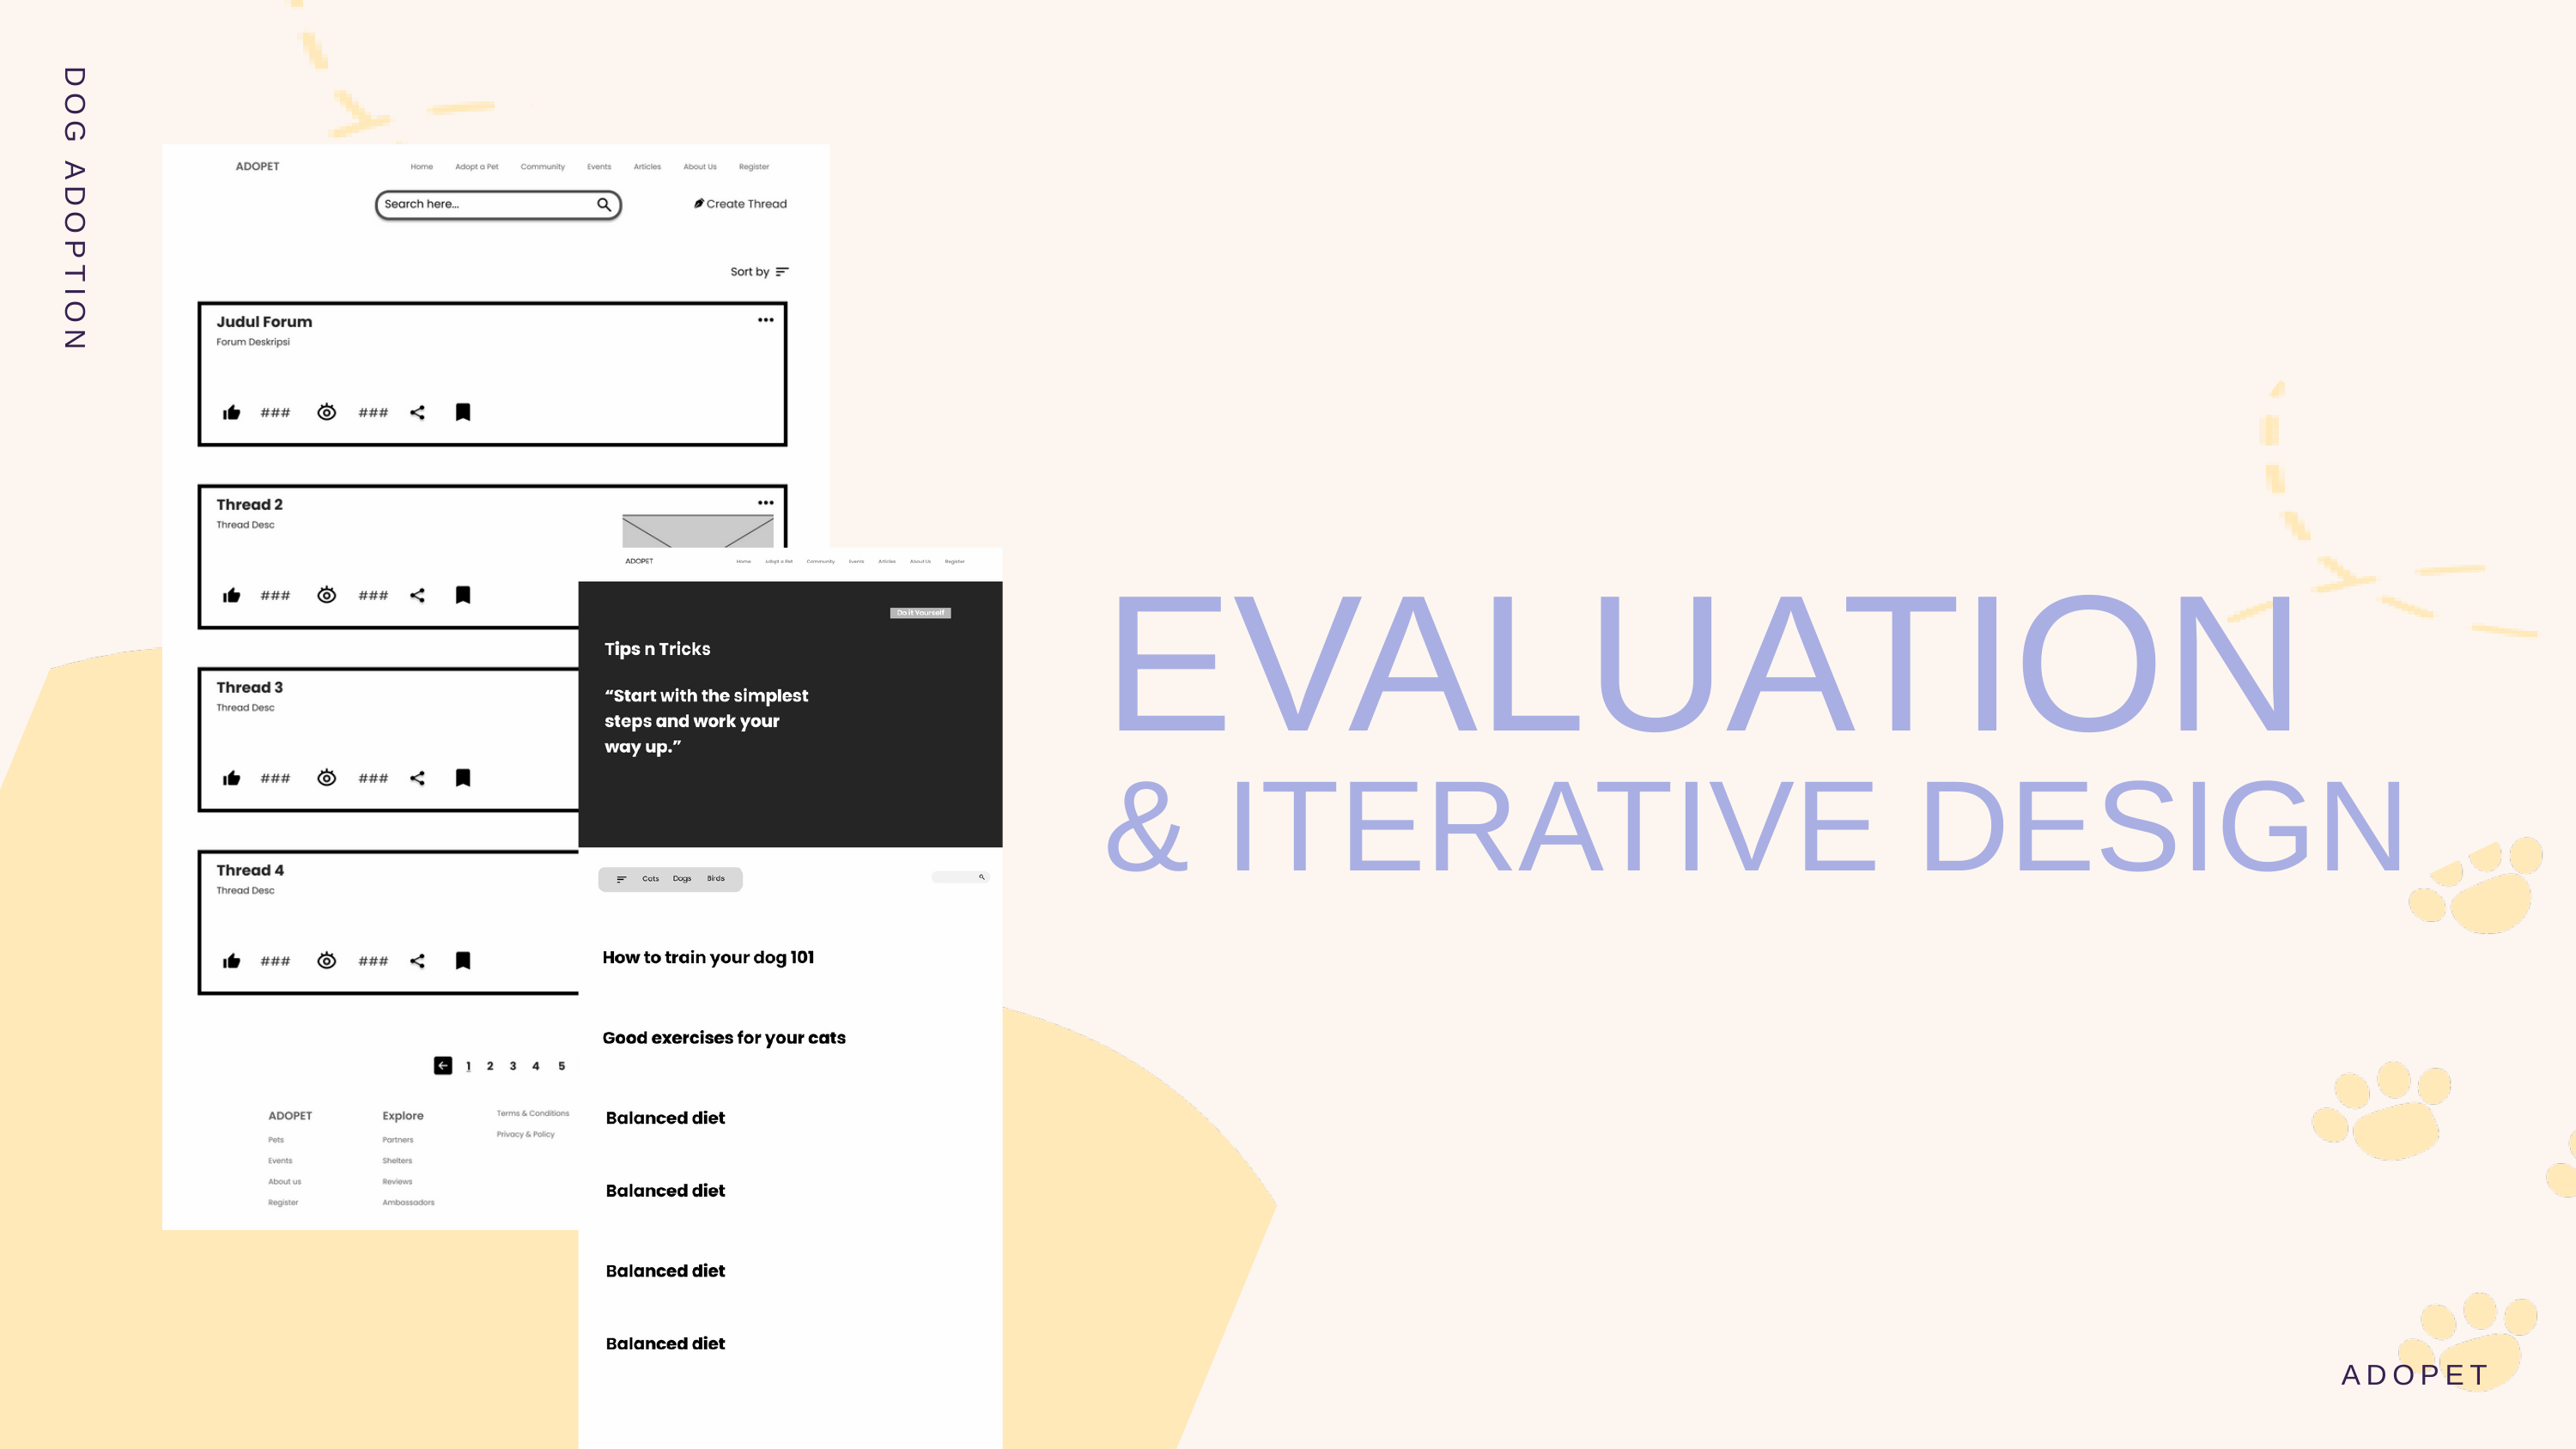

DOG ADOPTION

EVALUATION
& ITERATIVE DESIGN

ADOPET